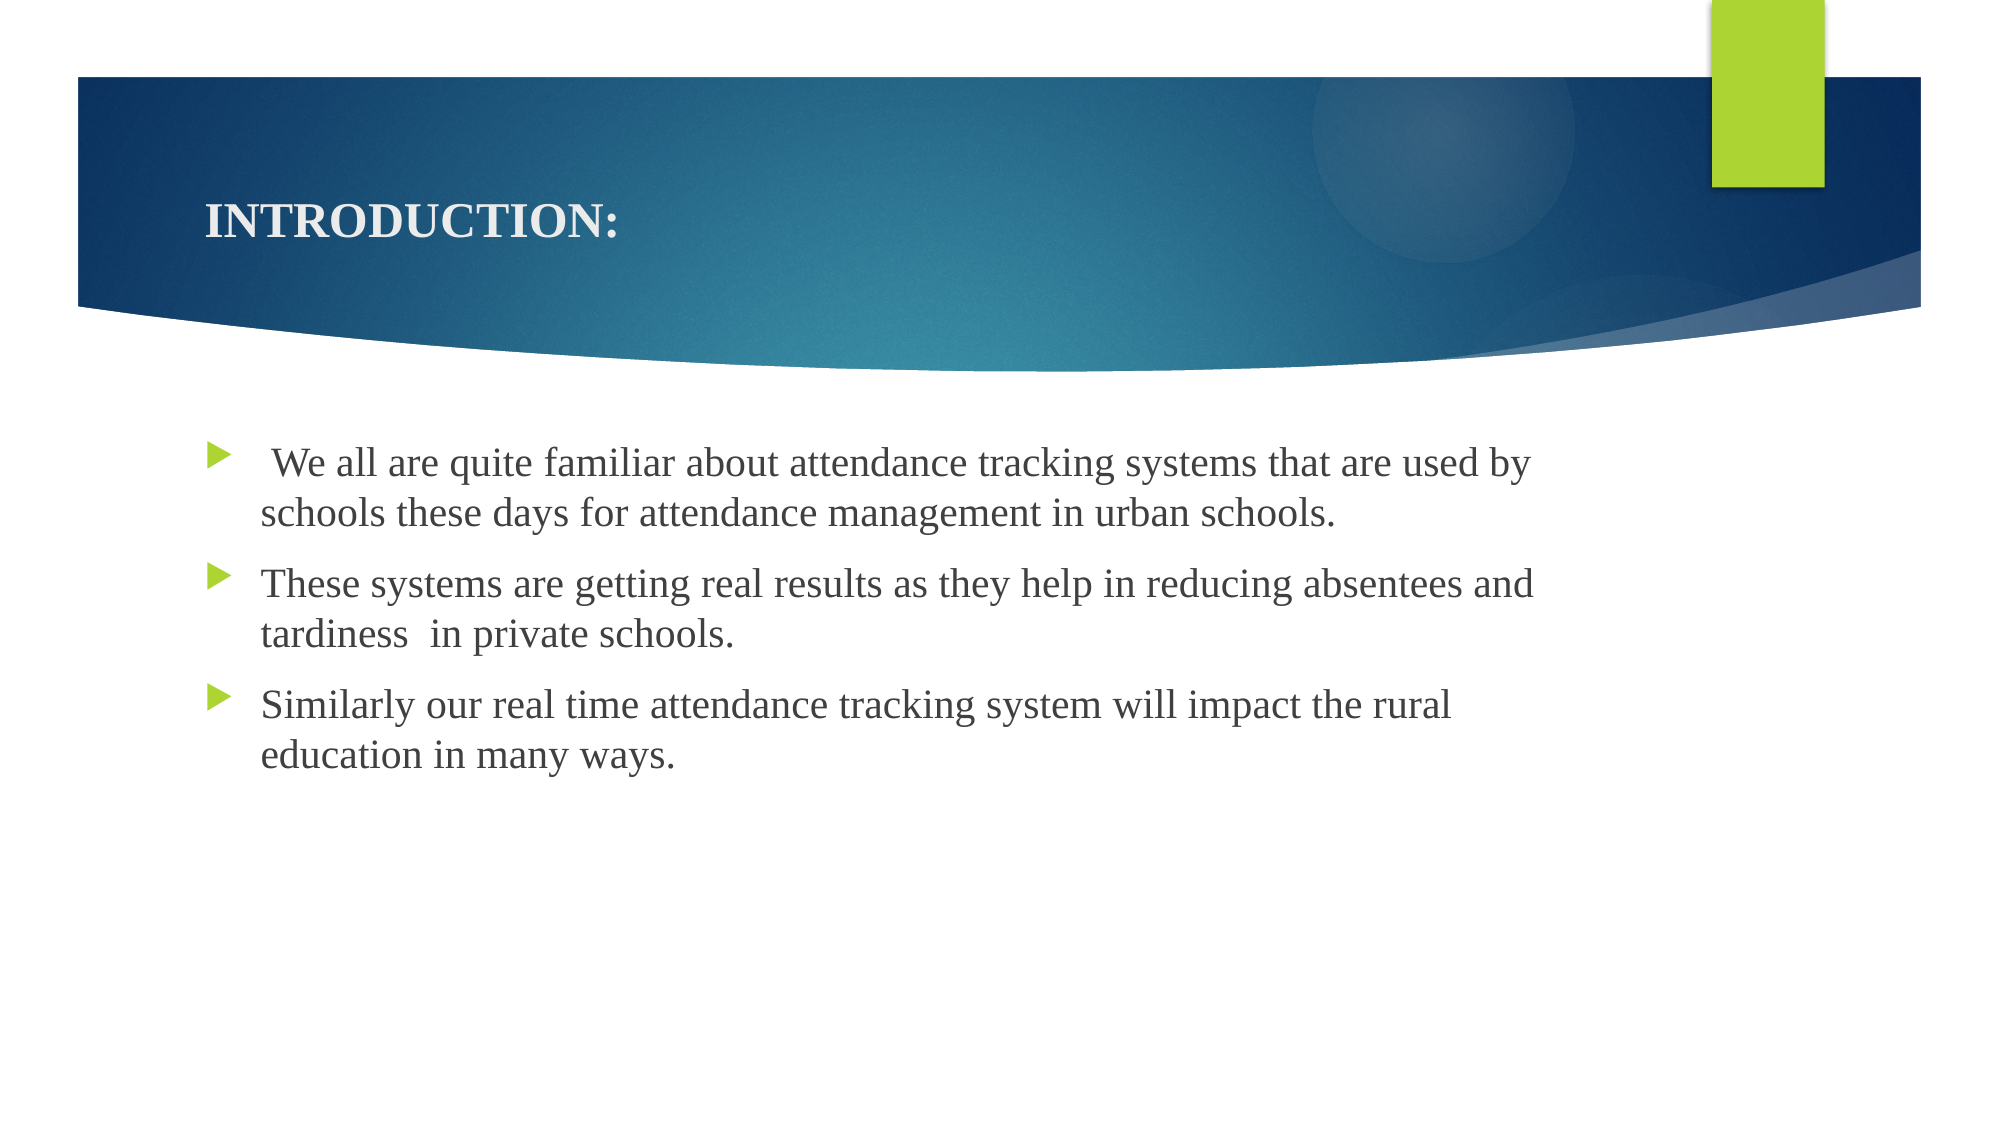

# INTRODUCTION:
 We all are quite familiar about attendance tracking systems that are used by schools these days for attendance management in urban schools.
These systems are getting real results as they help in reducing absentees and tardiness  in private schools.
Similarly our real time attendance tracking system will impact the rural education in many ways.